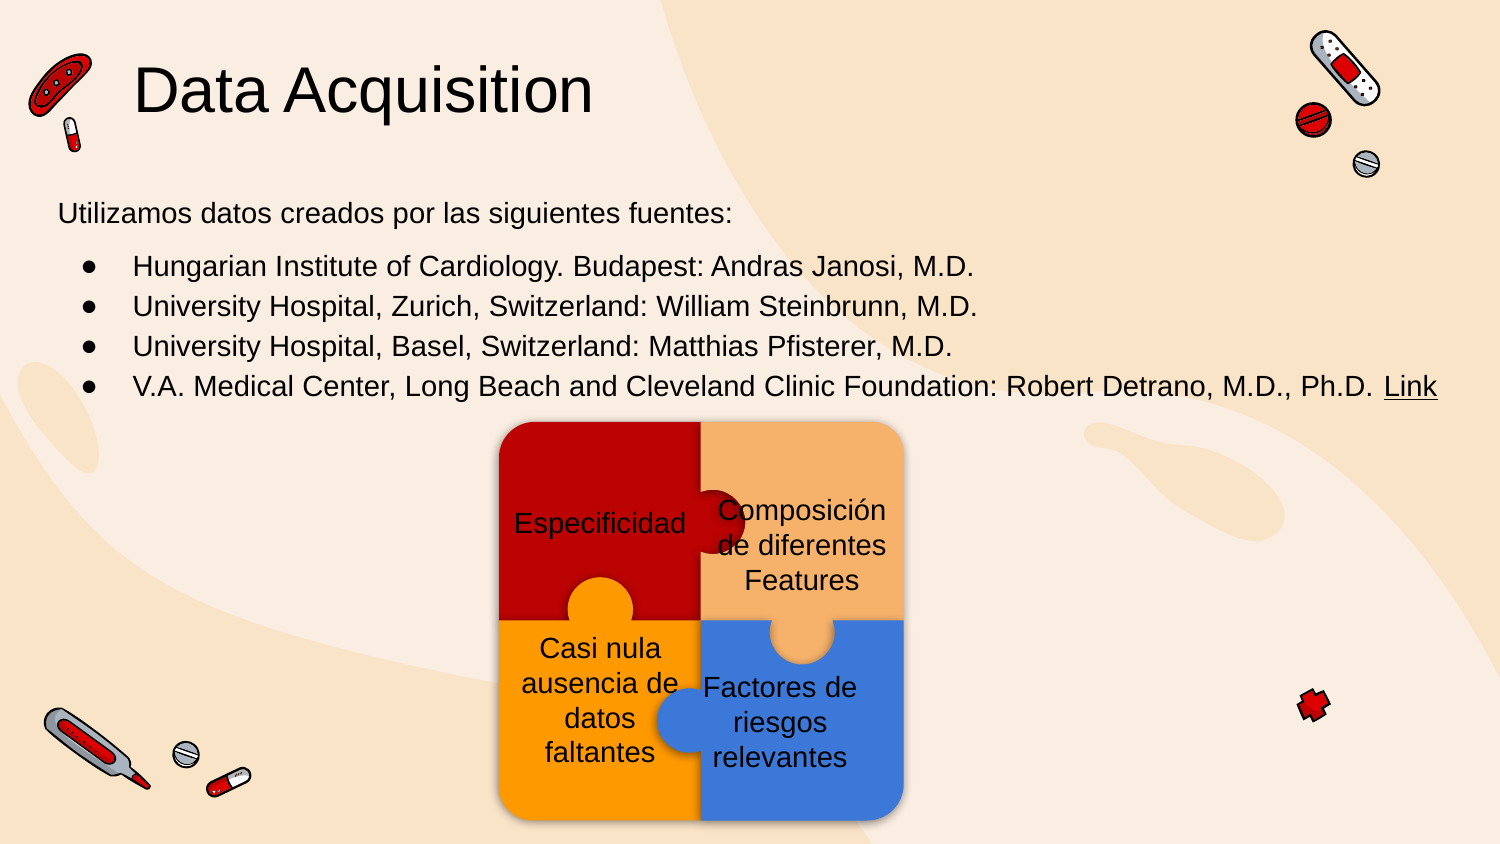

# Data Acquisition

Utilizamos datos creados por las siguientes fuentes:
Hungarian Institute of Cardiology. Budapest: Andras Janosi, M.D.
University Hospital, Zurich, Switzerland: William Steinbrunn, M.D.
University Hospital, Basel, Switzerland: Matthias Pfisterer, M.D.
V.A. Medical Center, Long Beach and Cleveland Clinic Foundation: Robert Detrano, M.D., Ph.D. Link
Especificidad
Composición de diferentes Features
Casi nula ausencia de datos faltantes
Factores de riesgos relevantes